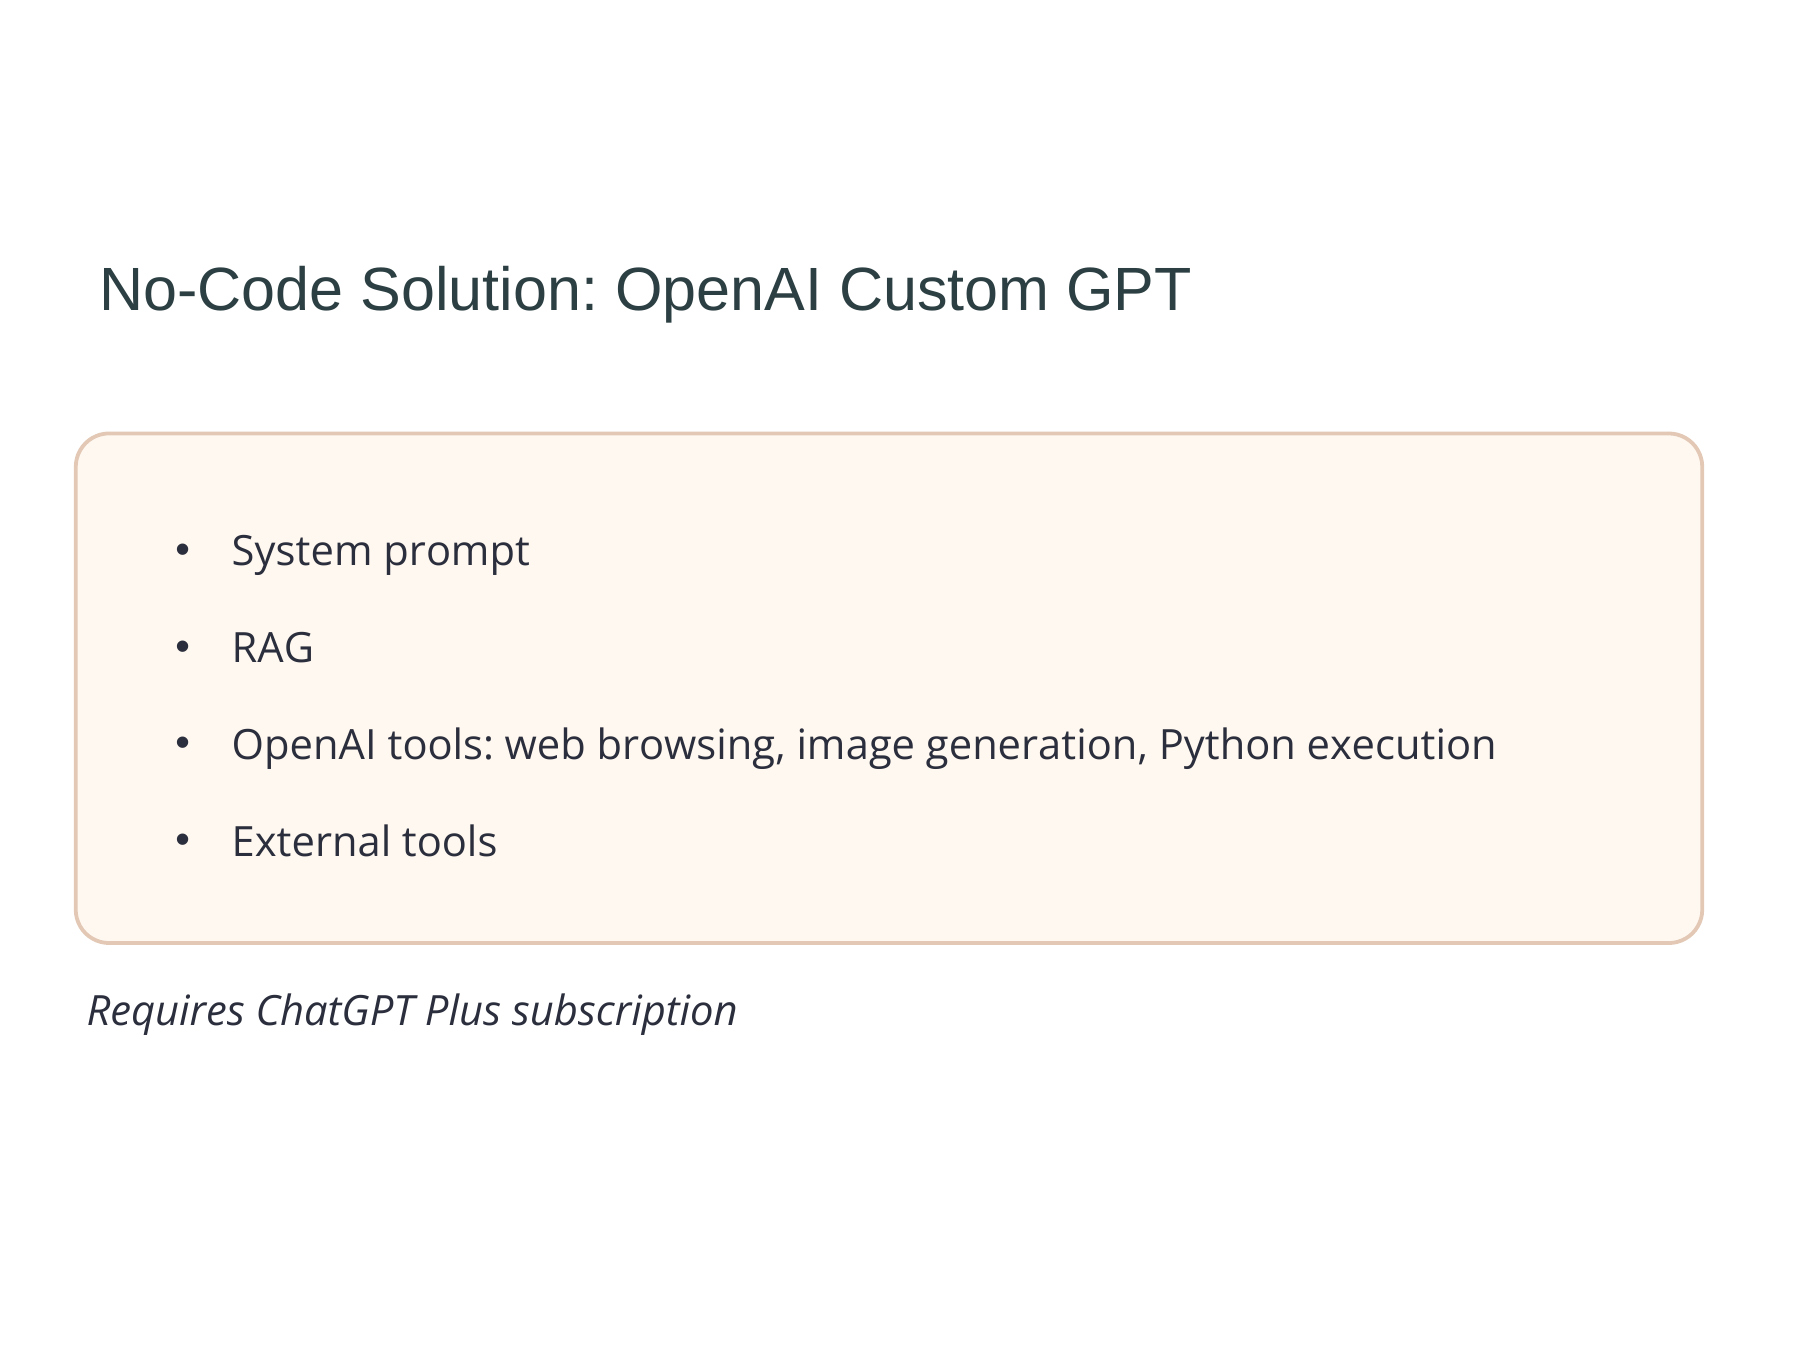

No-Code Solution: OpenAI Custom GPT

System prompt

RAG

OpenAI tools: web browsing, image generation, Python execution

External tools

Requires ChatGPT Plus subscription